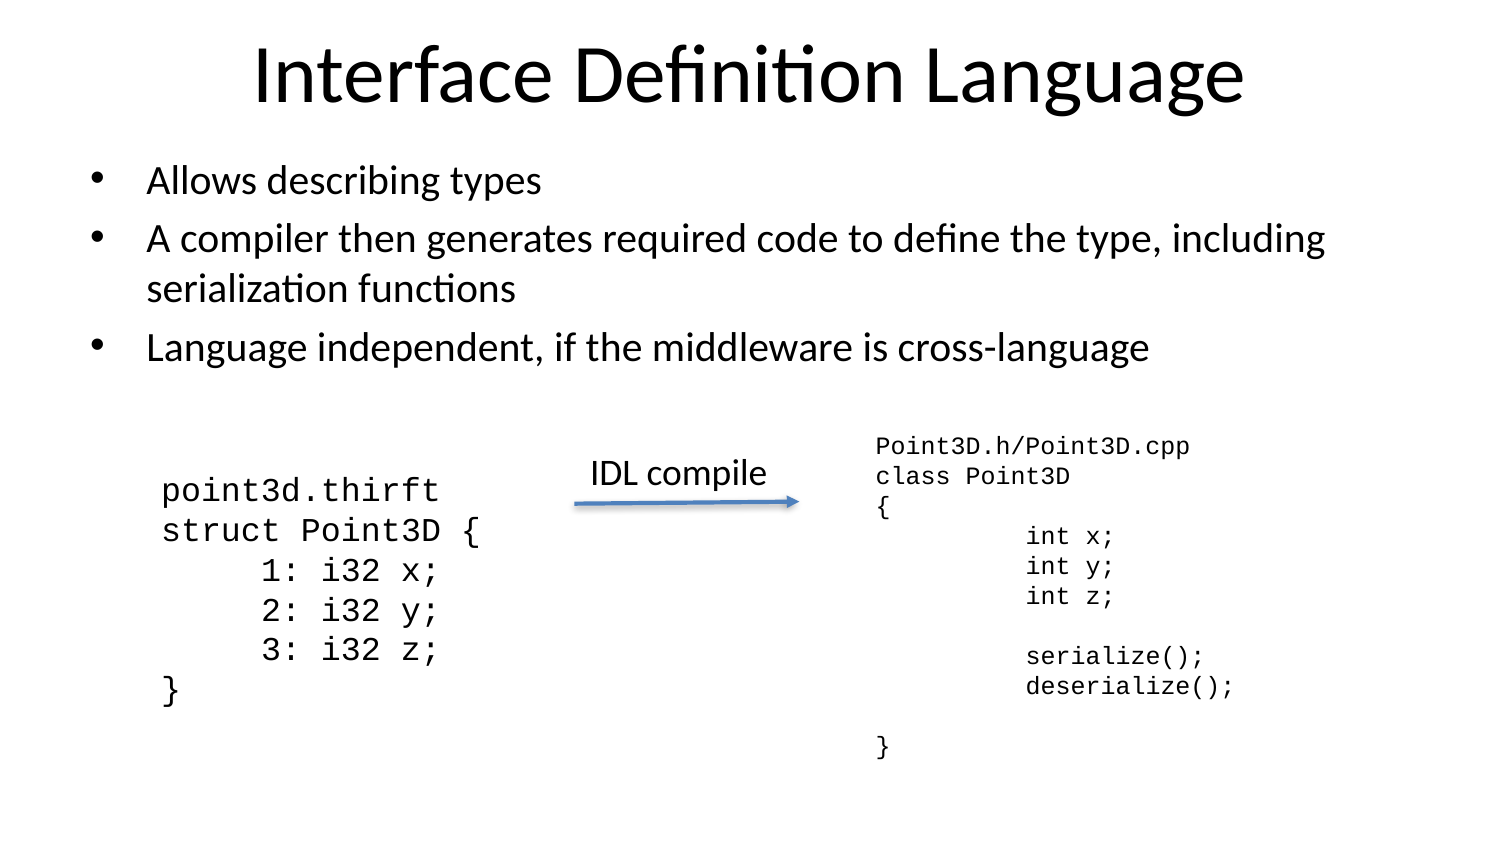

# Interface Definition Language
Allows describing types
A compiler then generates required code to define the type, including serialization functions
Language independent, if the middleware is cross-language
Point3D.h/Point3D.cpp
class Point3D
{
	int x;
	int y;
	int z;

	serialize();
	deserialize();

}
IDL compile
point3d.thirft
struct Point3D {
     1: i32 x;
     2: i32 y;
     3: i32 z;
}